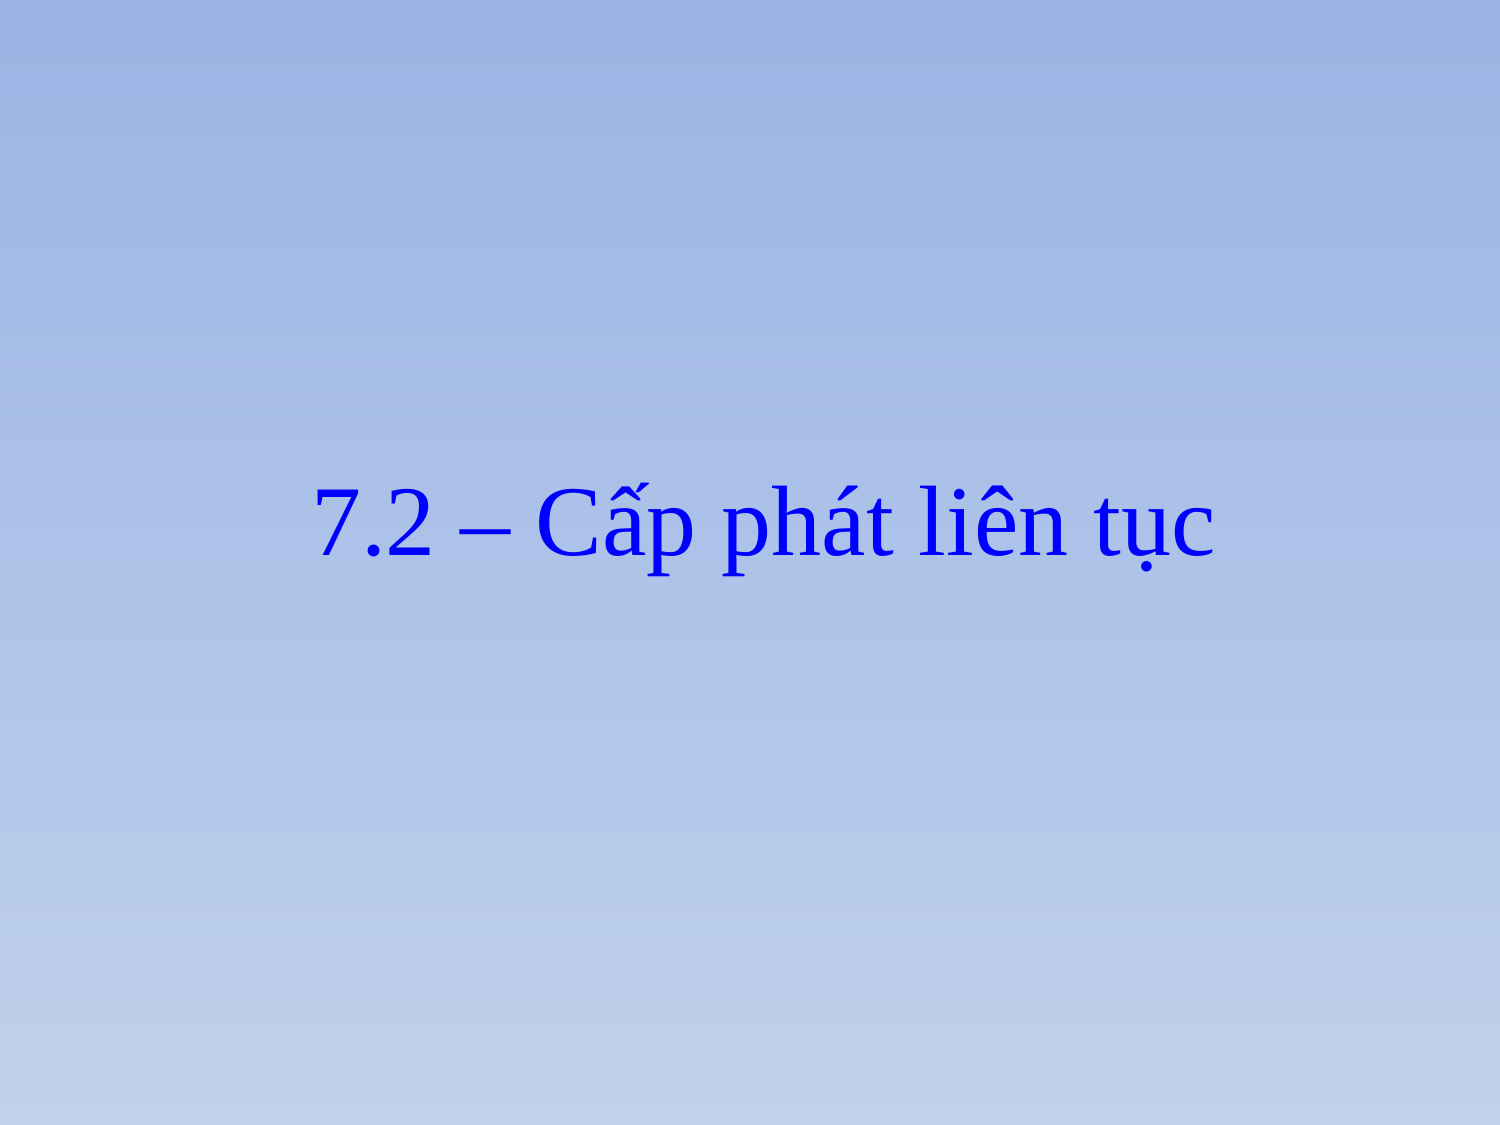

# 7.2 – Cấp phát liên tục